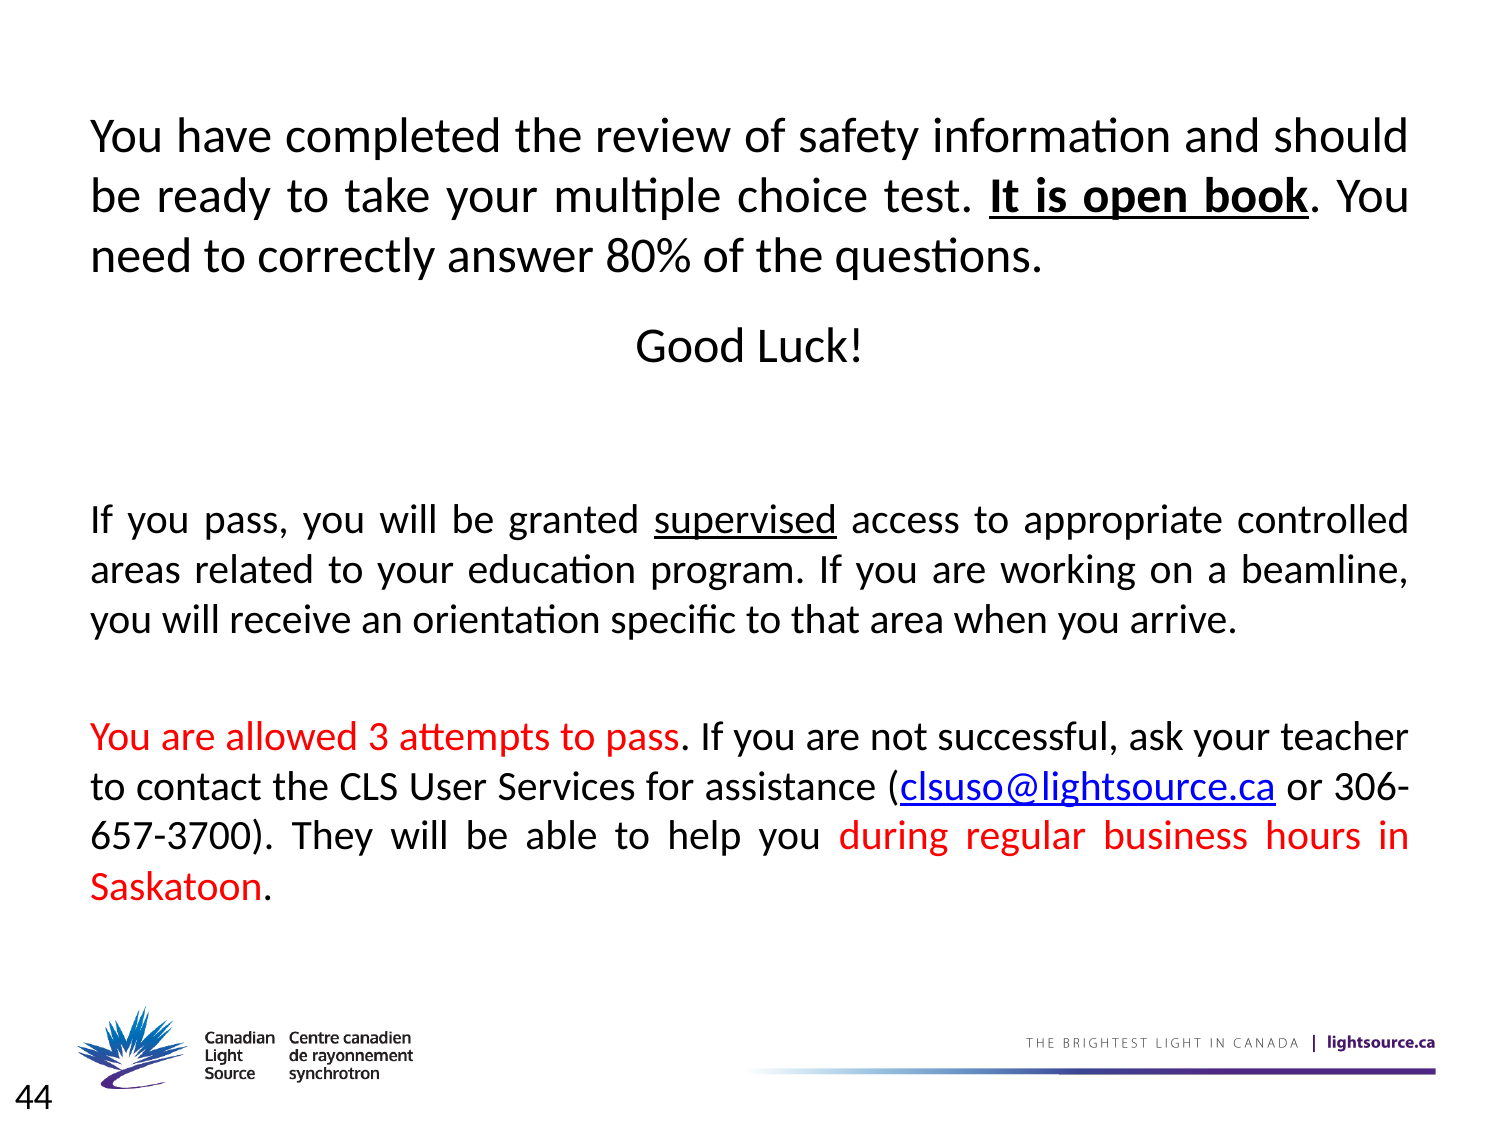

You have completed the review of safety information and should be ready to take your multiple choice test. It is open book. You need to correctly answer 80% of the questions.

Good Luck!

If you pass, you will be granted supervised access to appropriate controlled areas related to your education program. If you are working on a beamline, you will receive an orientation specific to that area when you arrive.

You are allowed 3 attempts to pass. If you are not successful, ask your teacher to contact the CLS User Services for assistance (clsuso@lightsource.ca or 306-657-3700). They will be able to help you during regular business hours in Saskatoon.
44